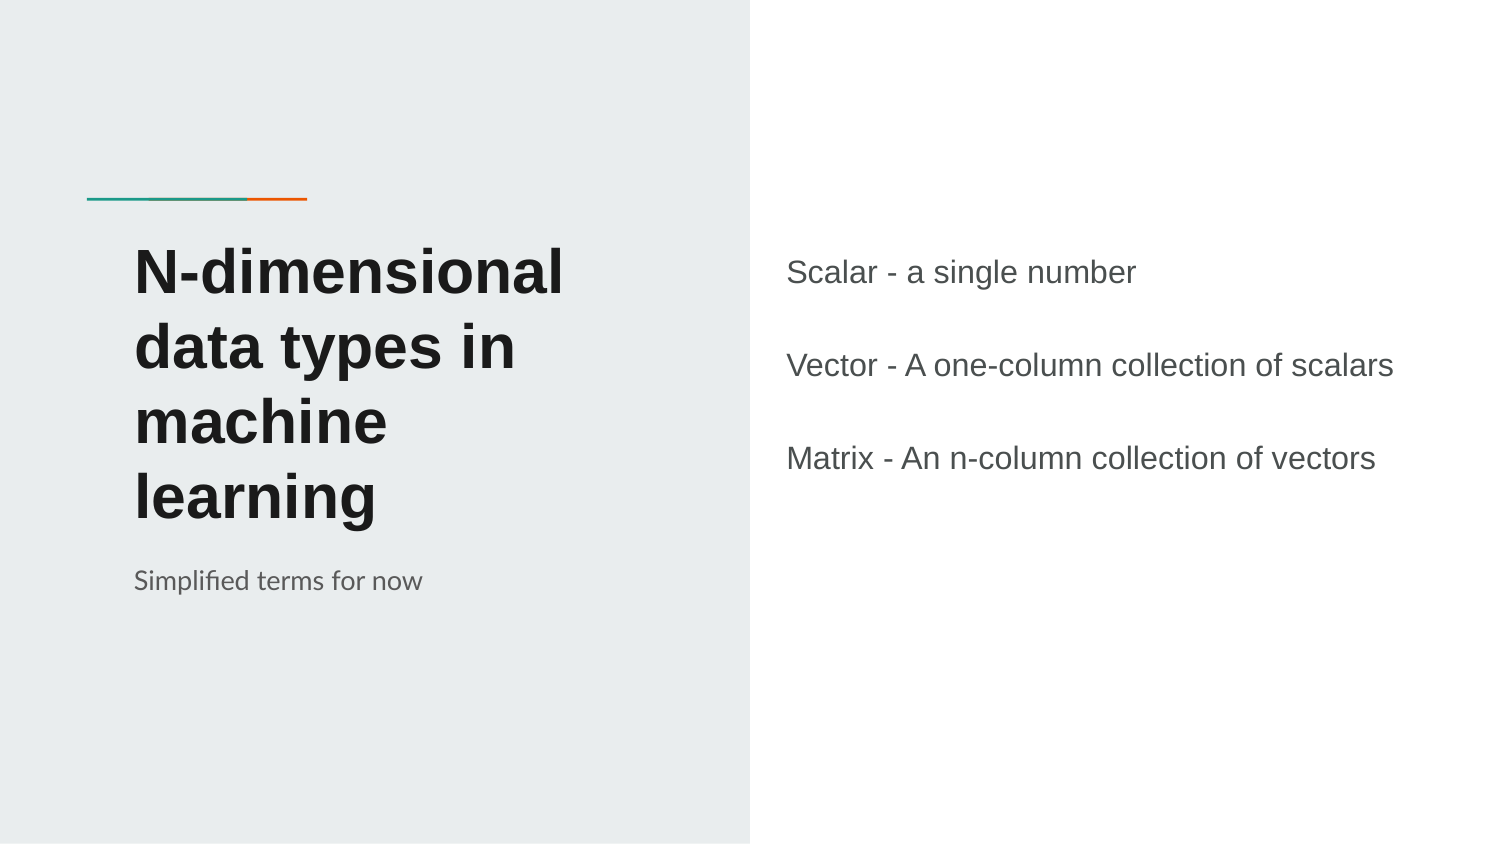

# N-dimensional data types in machine learning
Scalar - a single number

Vector - A one-column collection of scalars

Matrix - An n-column collection of vectors
Simplified terms for now